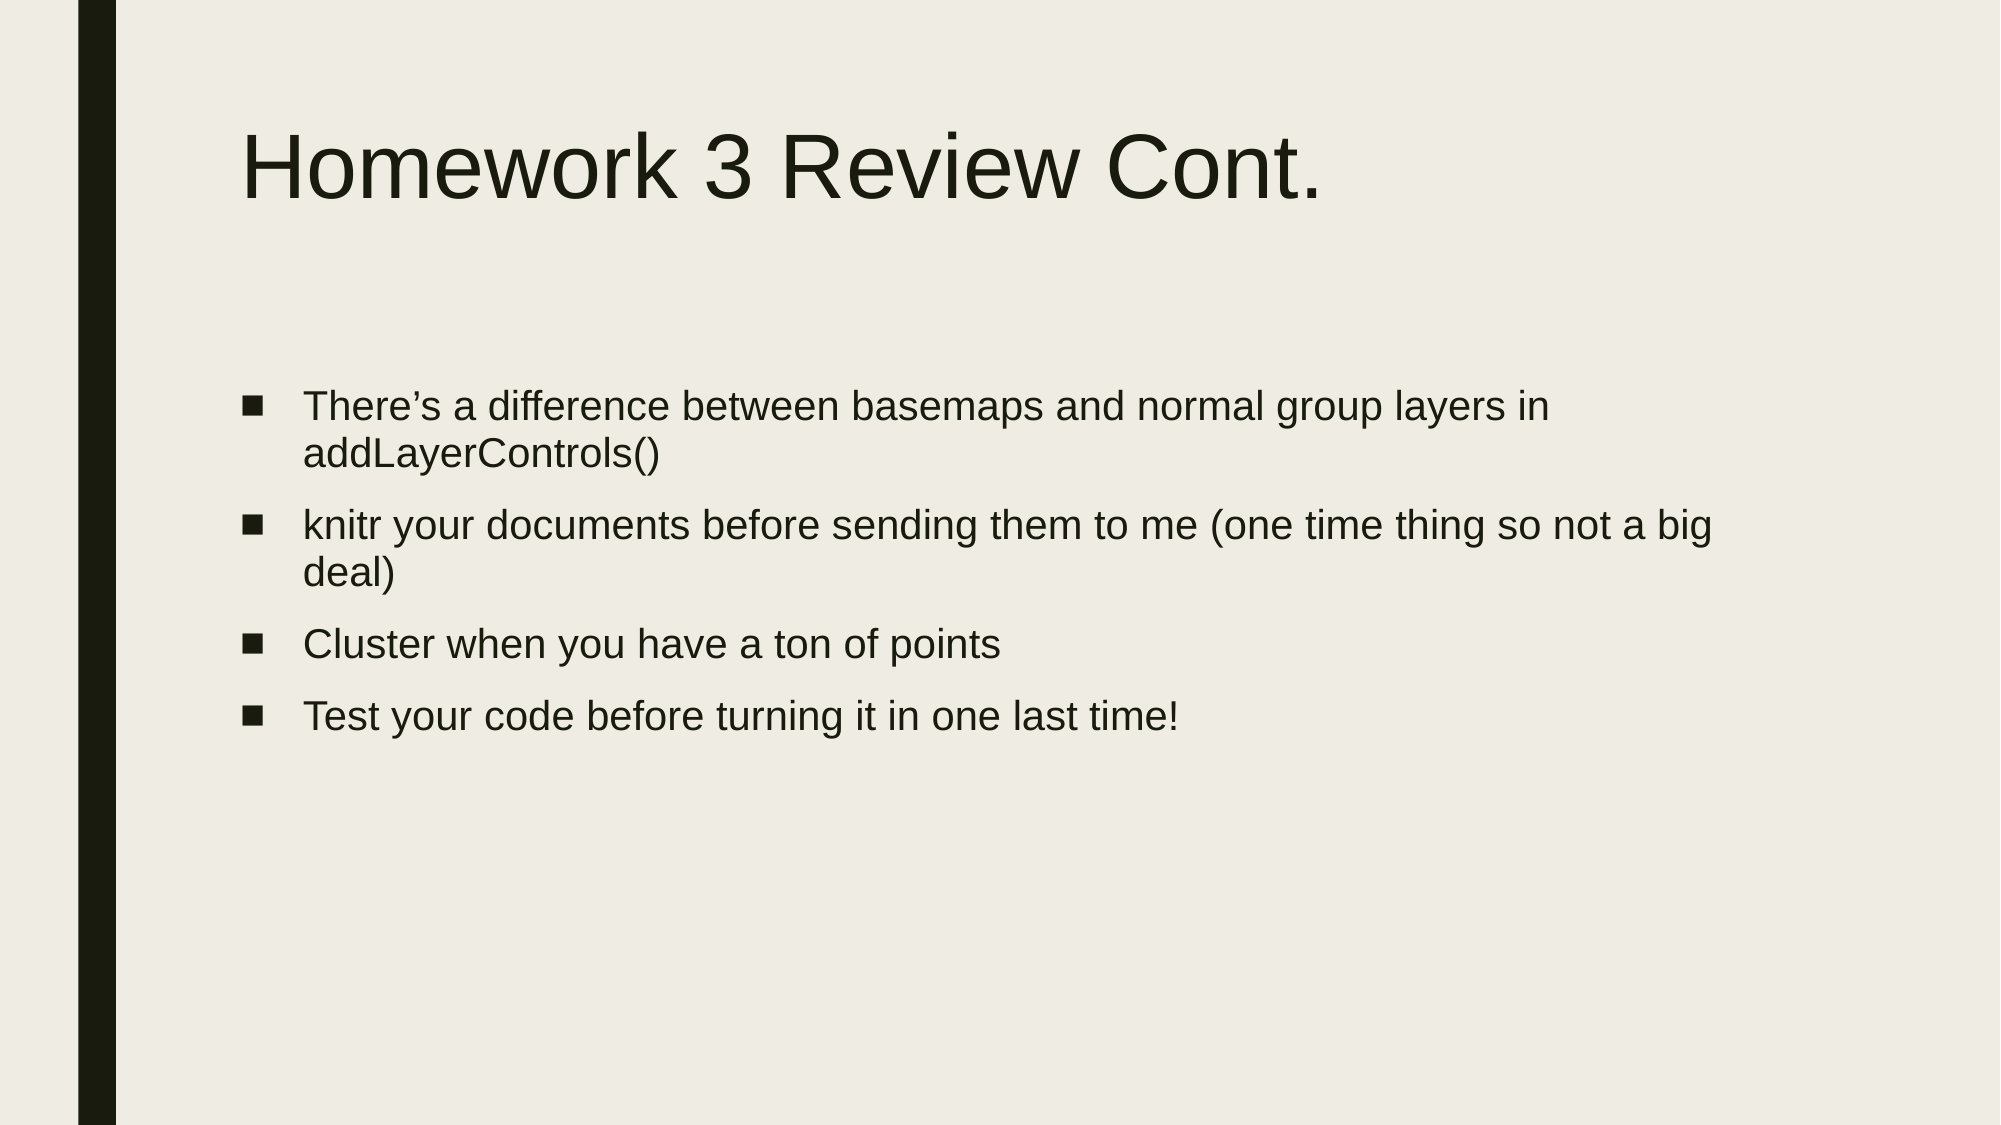

# Homework 3 Review Cont.
There’s a difference between basemaps and normal group layers in addLayerControls()
knitr your documents before sending them to me (one time thing so not a big deal)
Cluster when you have a ton of points
Test your code before turning it in one last time!